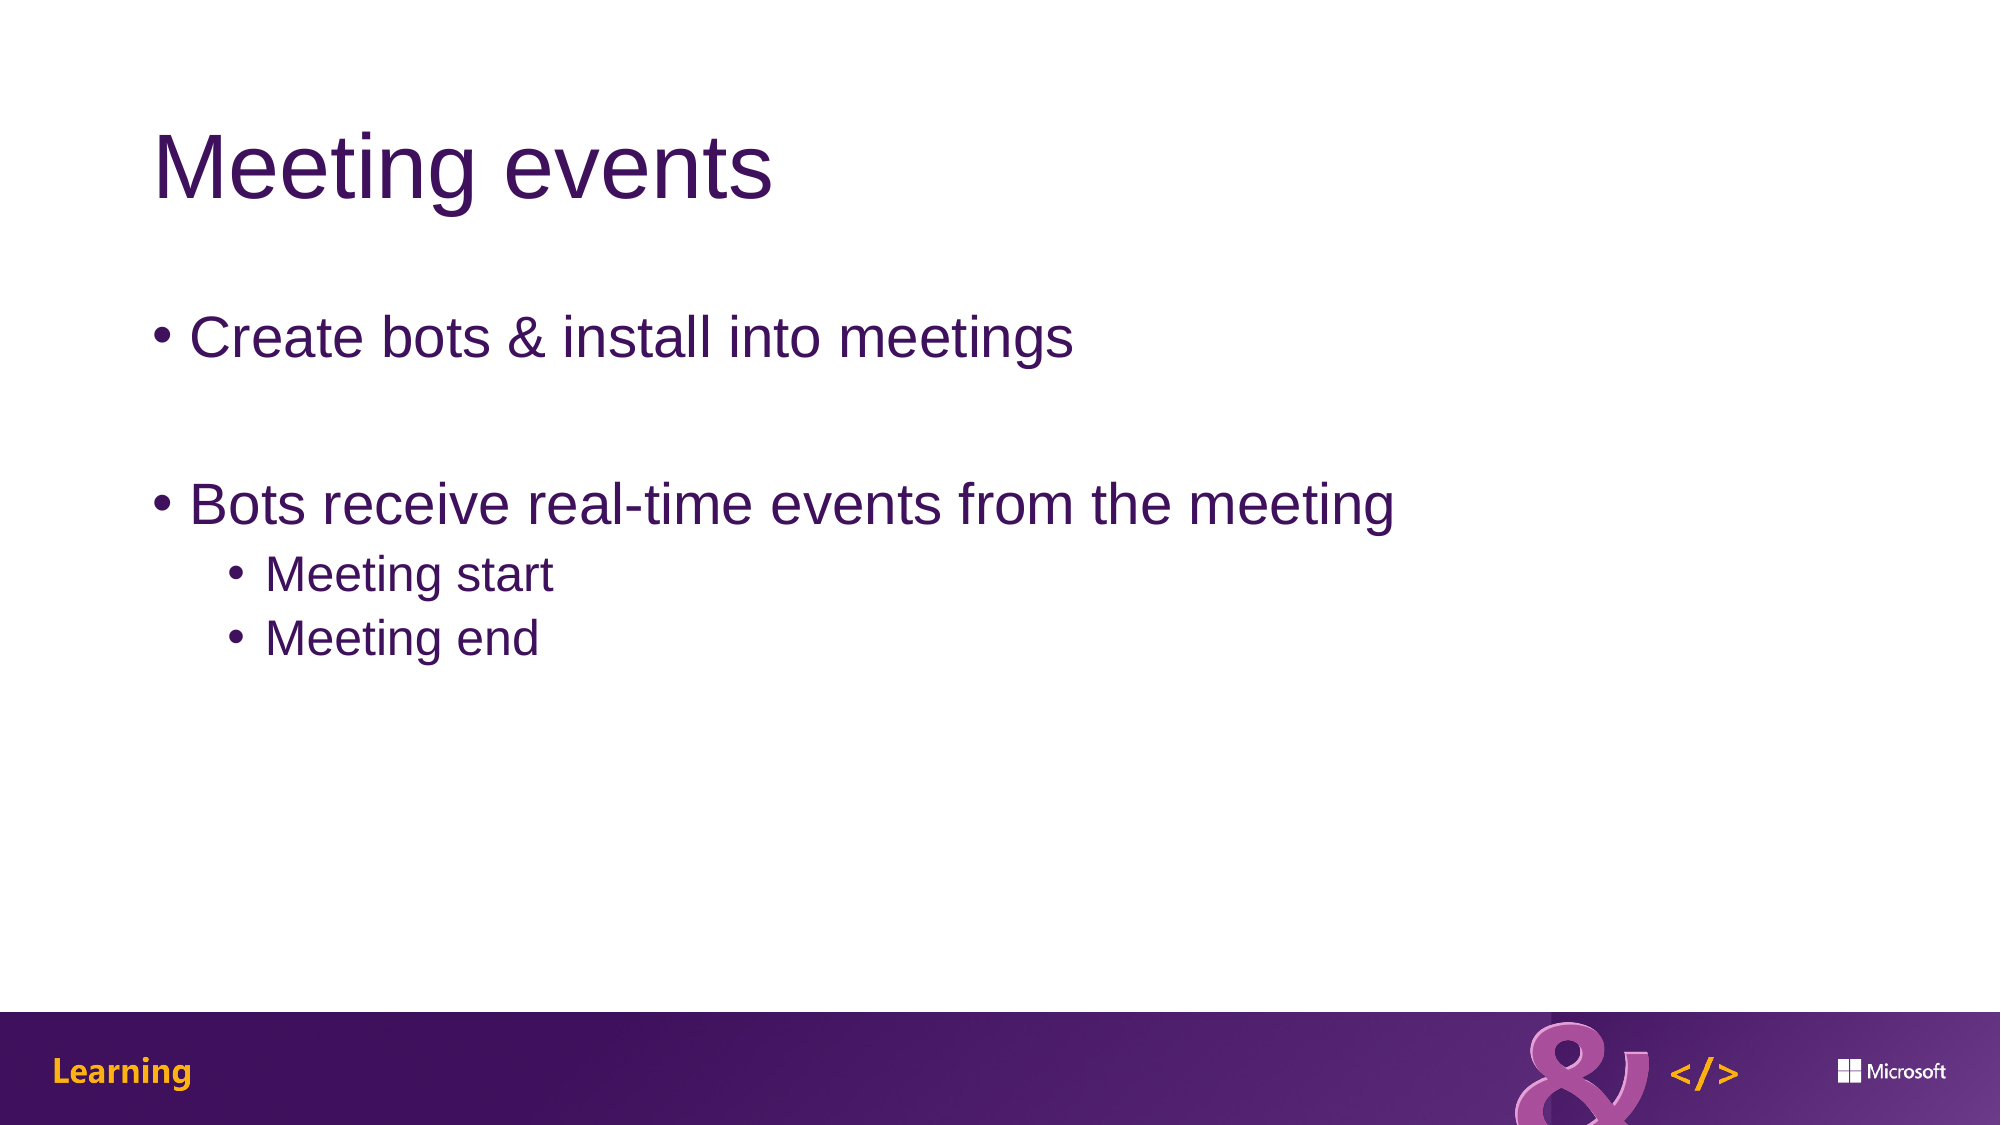

# Meeting events
Create bots & install into meetings

Bots receive real-time events from the meeting
Meeting start
Meeting end